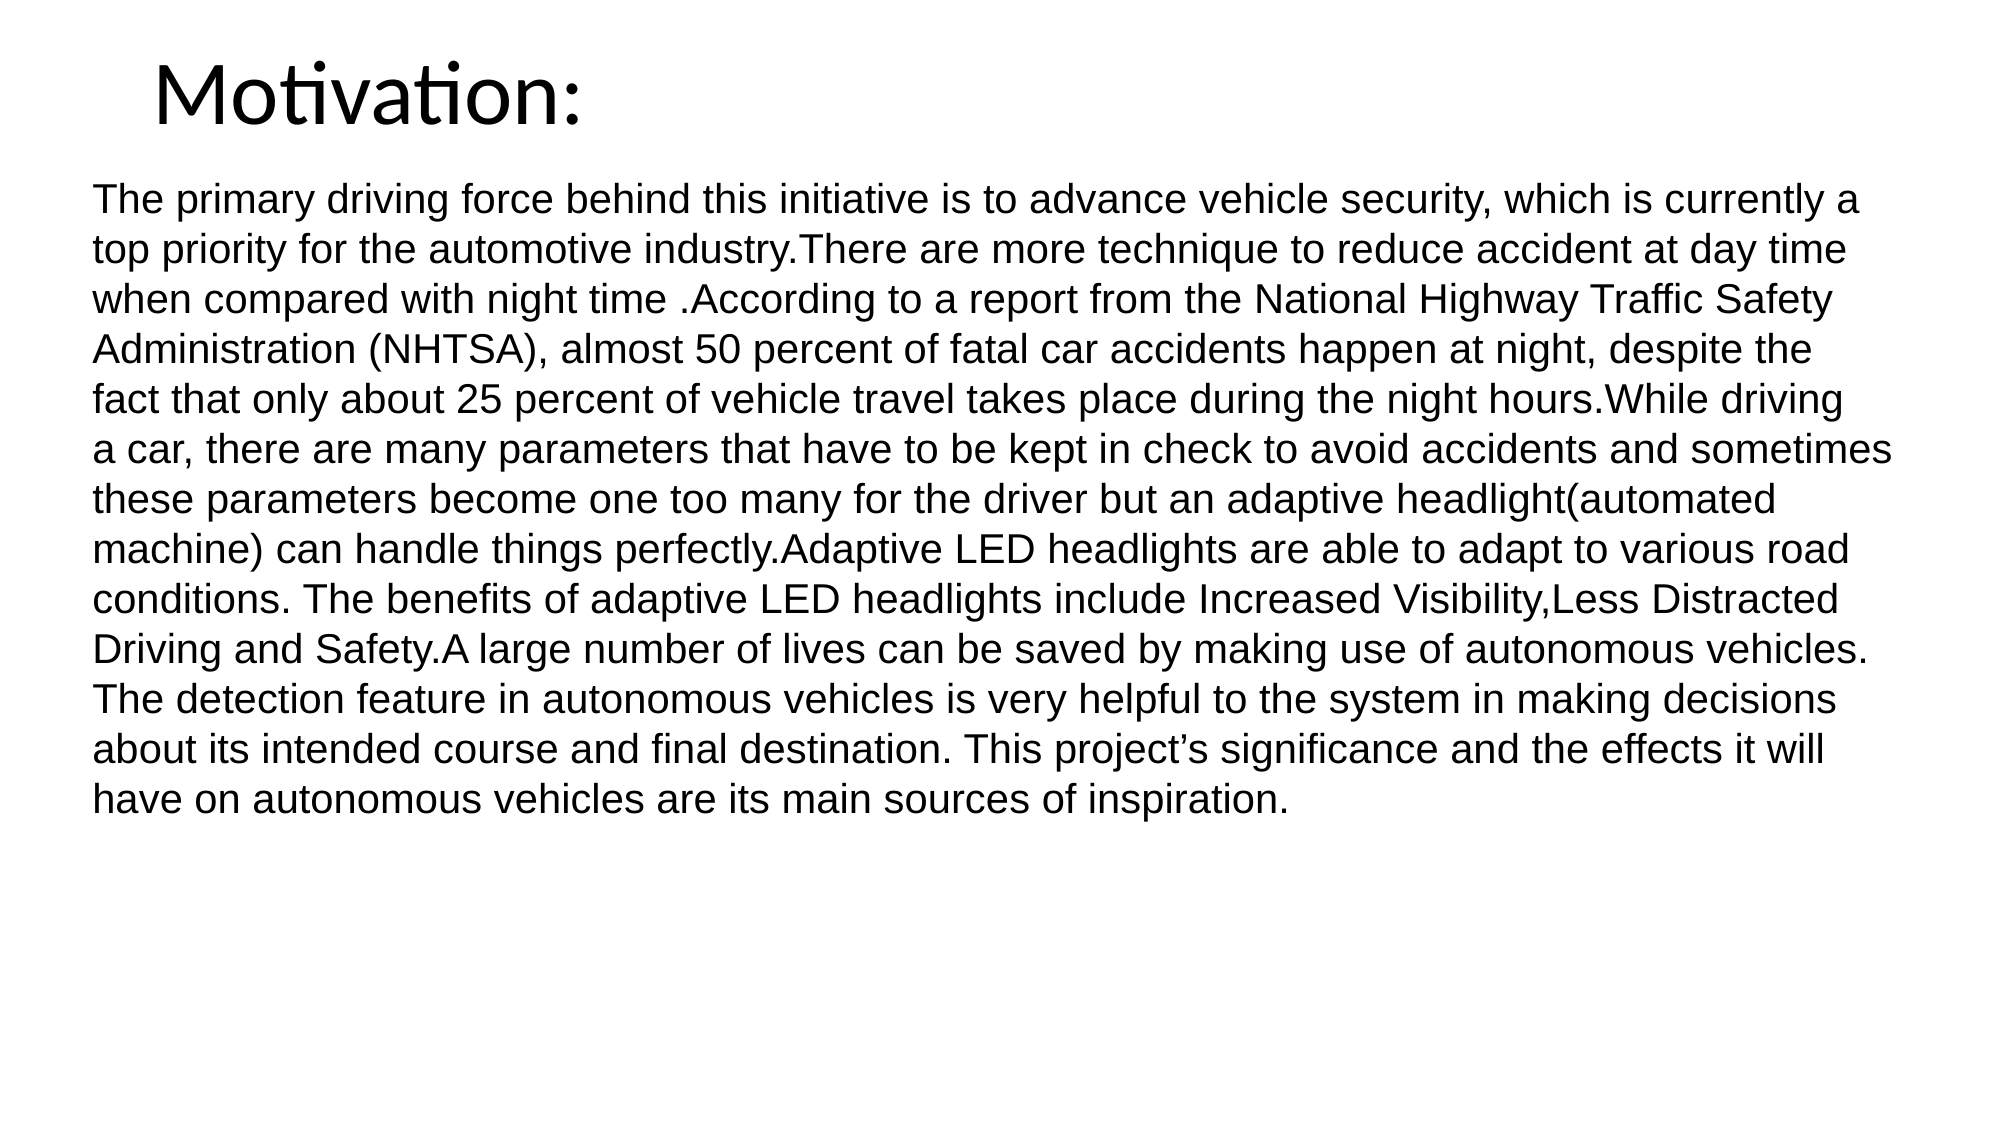

# Motivation:
The primary driving force behind this initiative is to advance vehicle security, which is currently a
top priority for the automotive industry.There are more technique to reduce accident at day time
when compared with night time .According to a report from the National Highway Traffic Safety
Administration (NHTSA), almost 50 percent of fatal car accidents happen at night, despite the
fact that only about 25 percent of vehicle travel takes place during the night hours.While driving
a car, there are many parameters that have to be kept in check to avoid accidents and sometimes
these parameters become one too many for the driver but an adaptive headlight(automated
machine) can handle things perfectly.Adaptive LED headlights are able to adapt to various road
conditions. The benefits of adaptive LED headlights include Increased Visibility,Less Distracted
Driving and Safety.A large number of lives can be saved by making use of autonomous vehicles.
The detection feature in autonomous vehicles is very helpful to the system in making decisions
about its intended course and final destination. This project’s significance and the effects it will
have on autonomous vehicles are its main sources of inspiration.